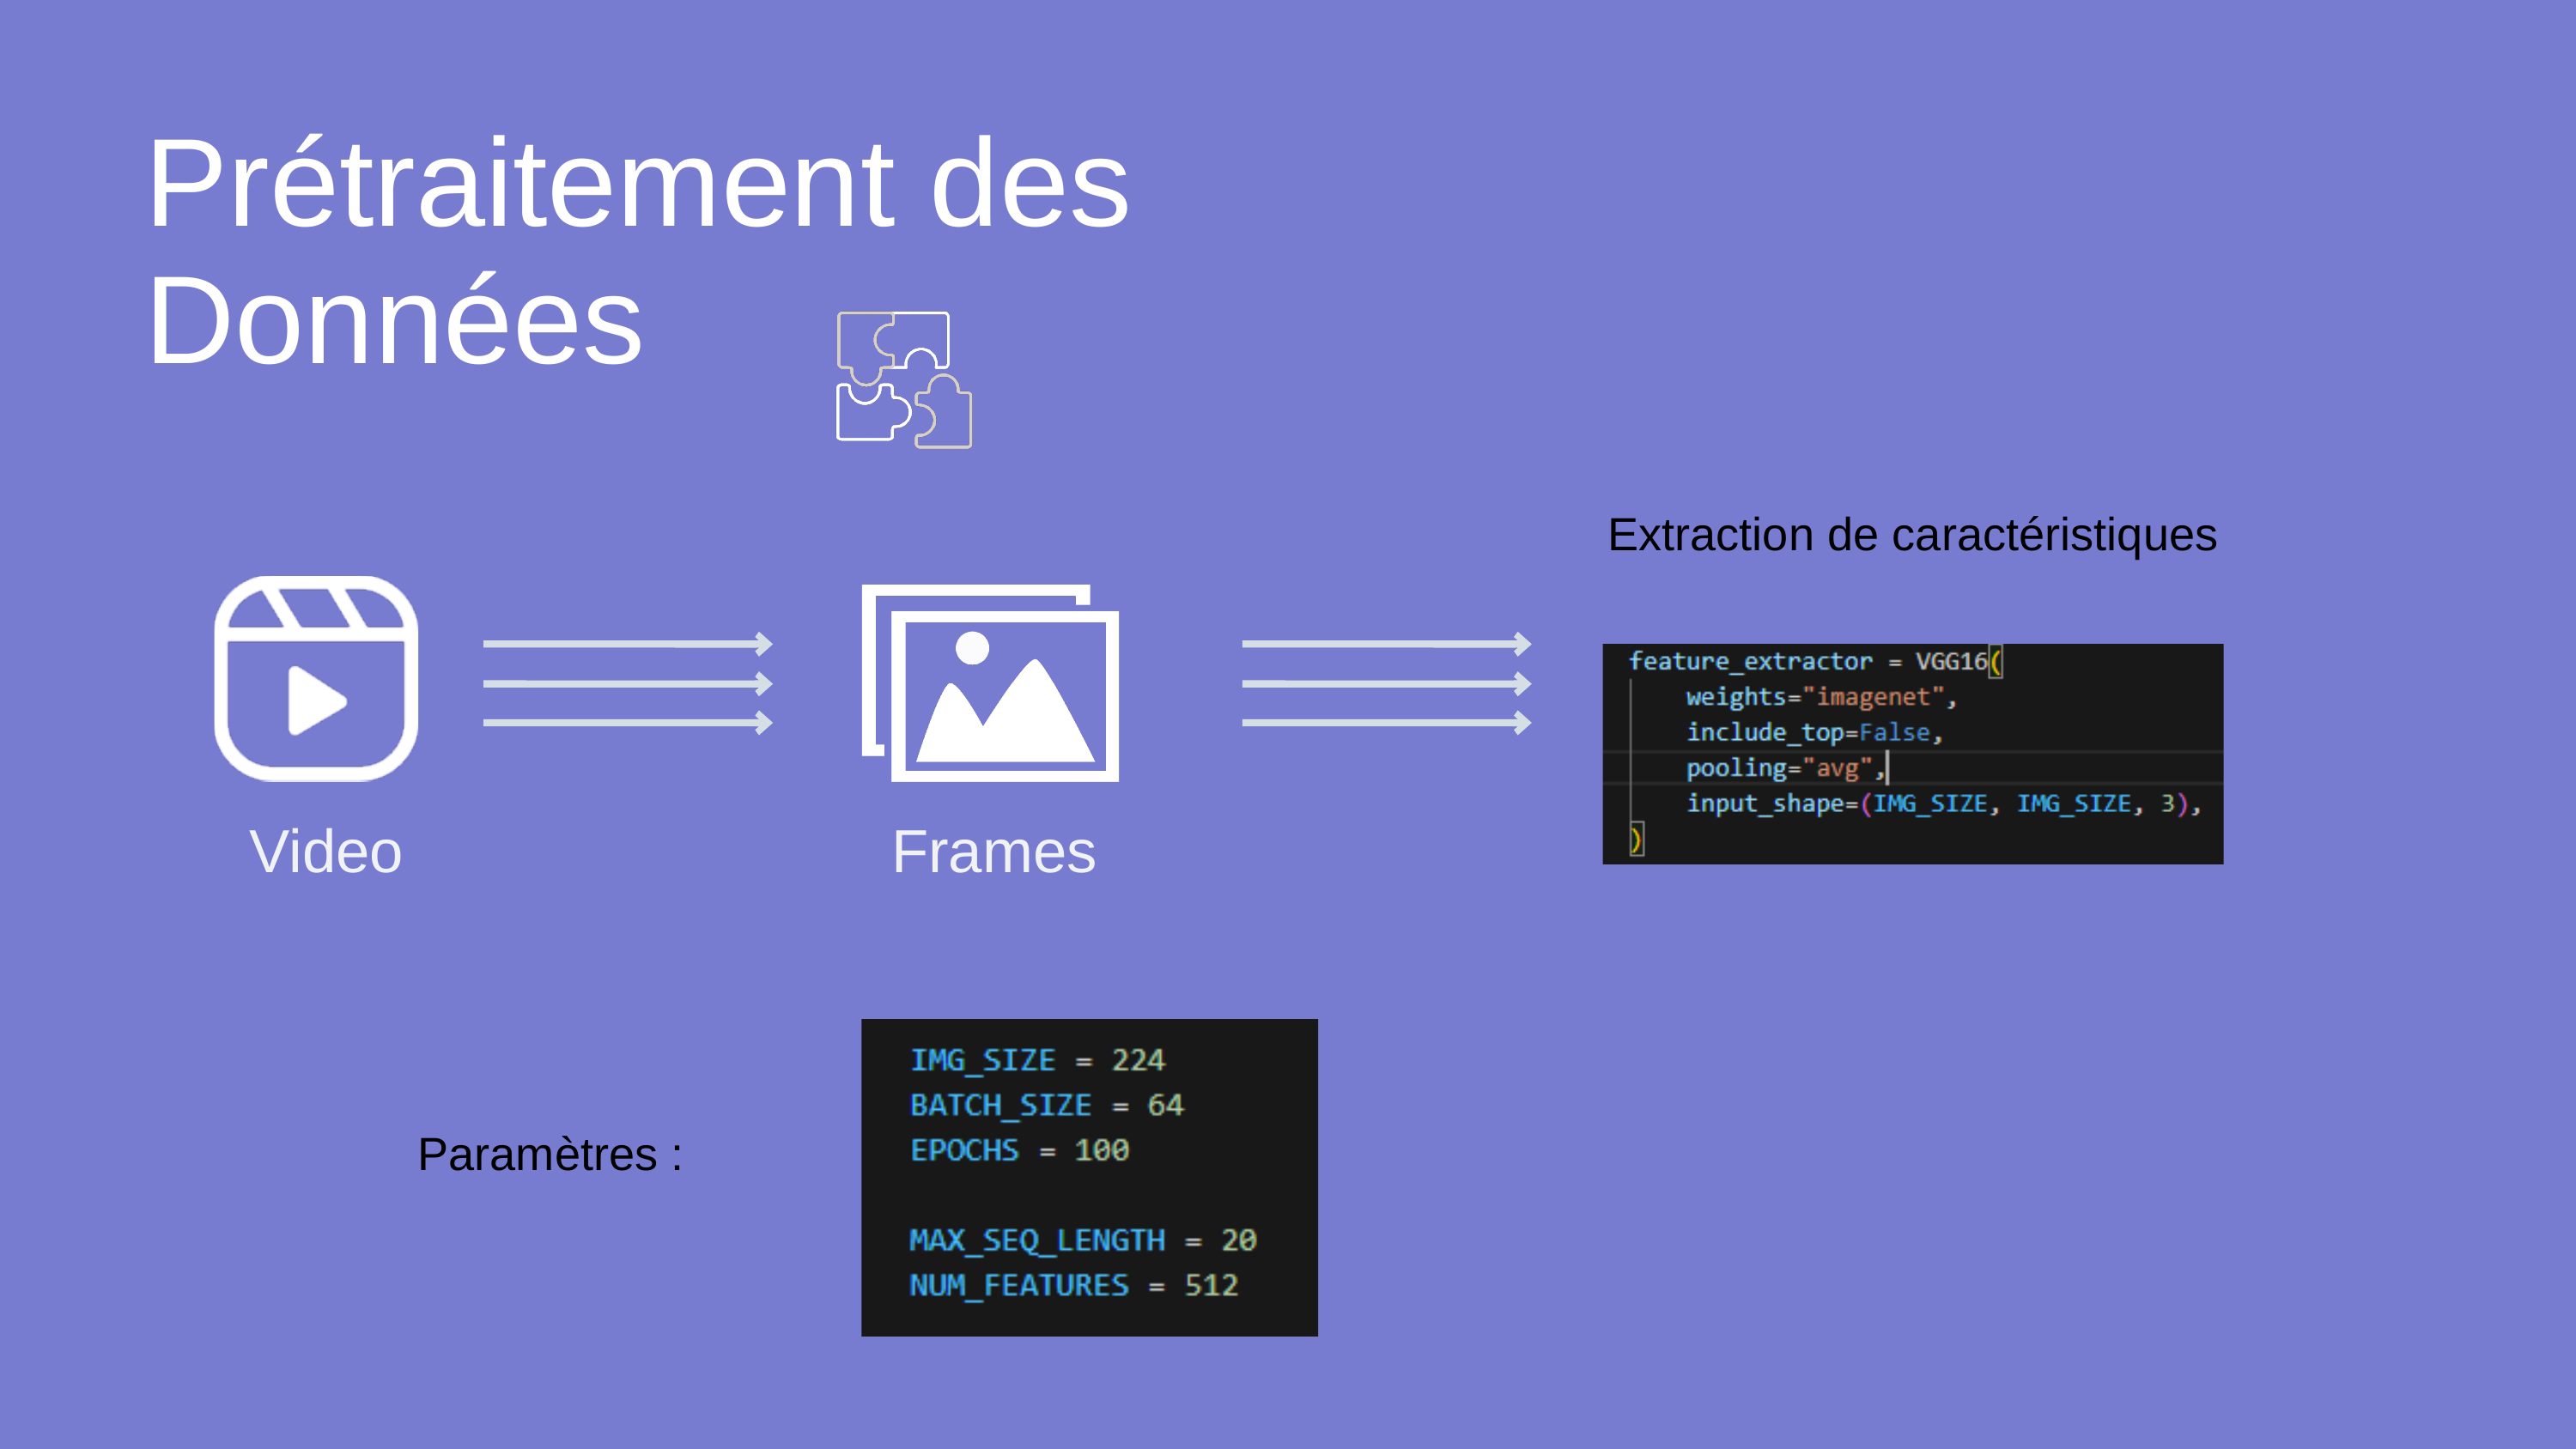

Prétraitement des Données

Extraction de caractéristiques

Video
Frames

Paramètres :